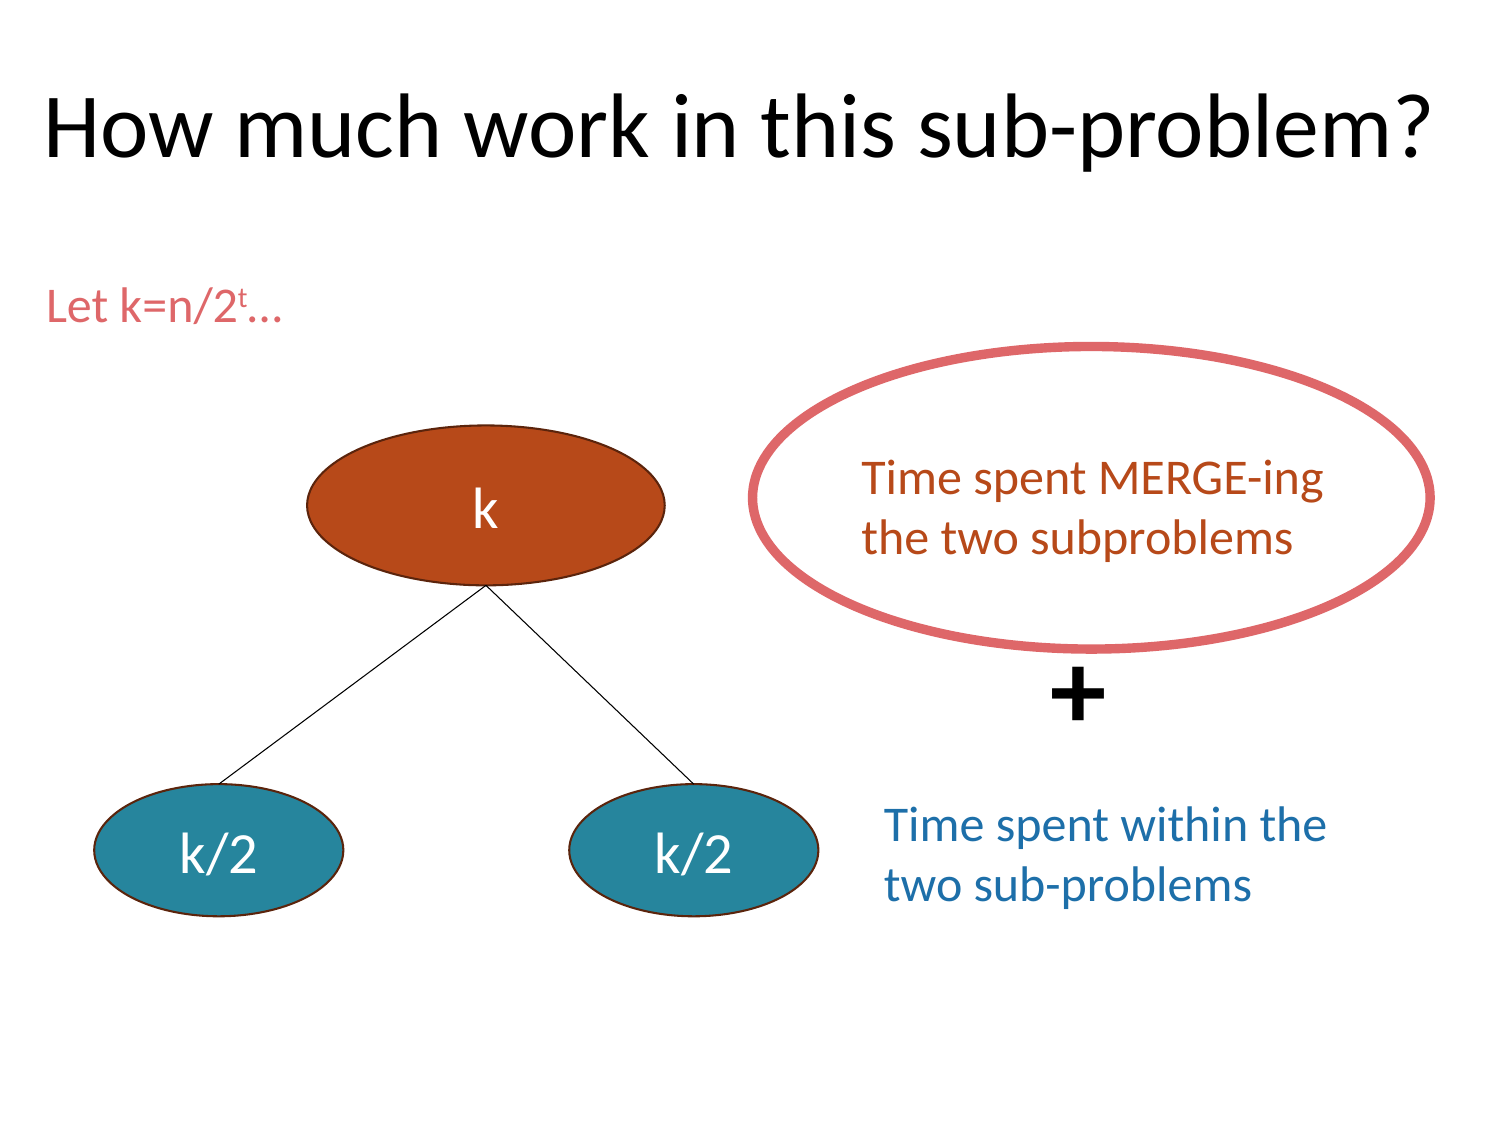

# How much work in this sub-problem?
Let k=n/2t…

k
Time spent MERGE-ing the two subproblems
+
k/2
k/2
Time spent within the two sub-problems